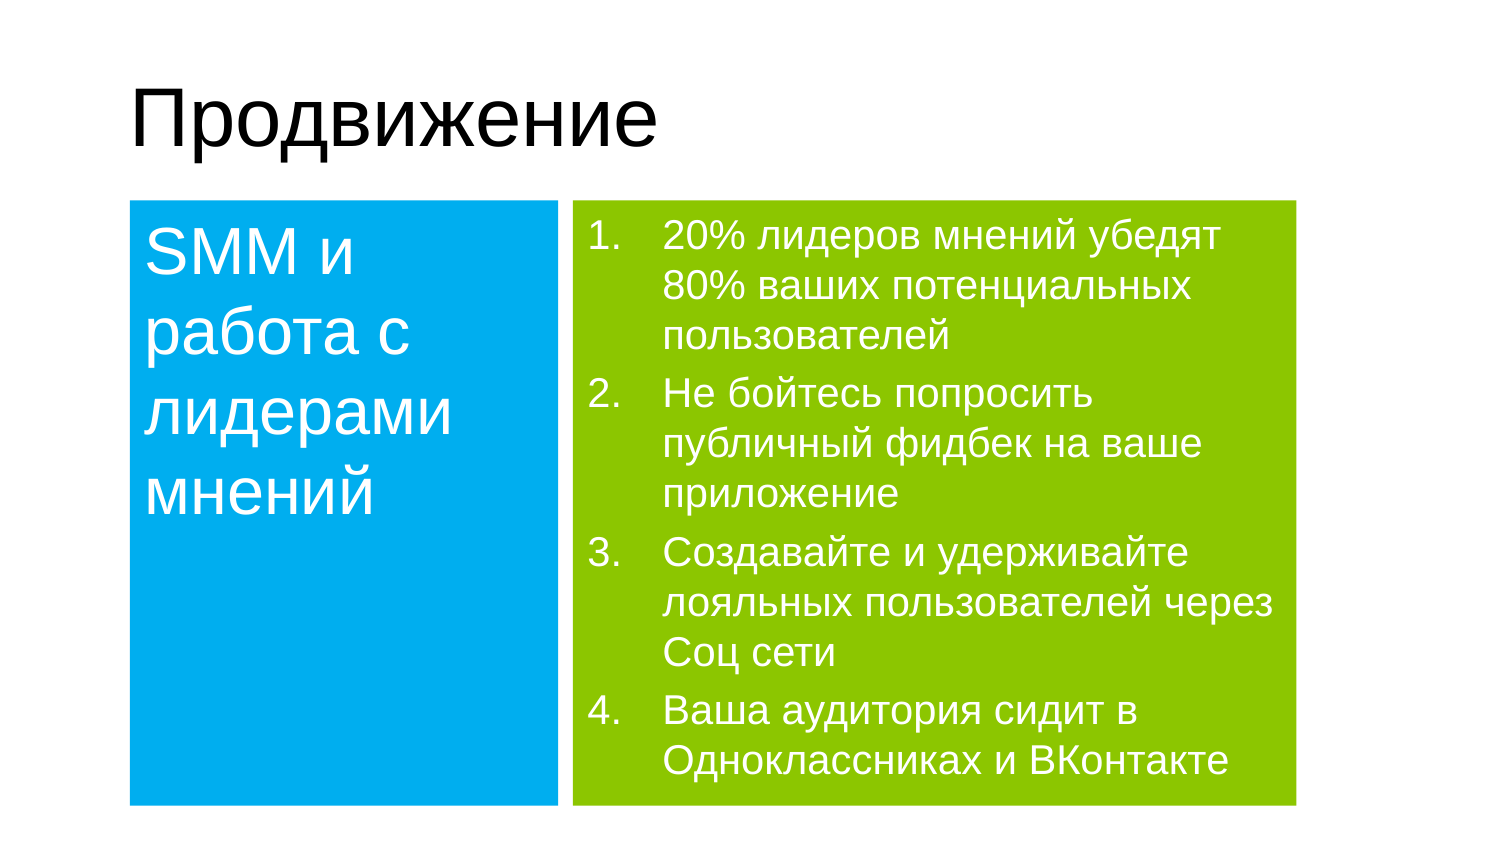

# Продвижение
SMM и работа с лидерами мнений
20% лидеров мнений убедят 80% ваших потенциальных пользователей
Не бойтесь попросить публичный фидбек на ваше приложение
Создавайте и удерживайте лояльных пользователей через Соц сети
Ваша аудитория сидит в Одноклассниках и ВКонтакте